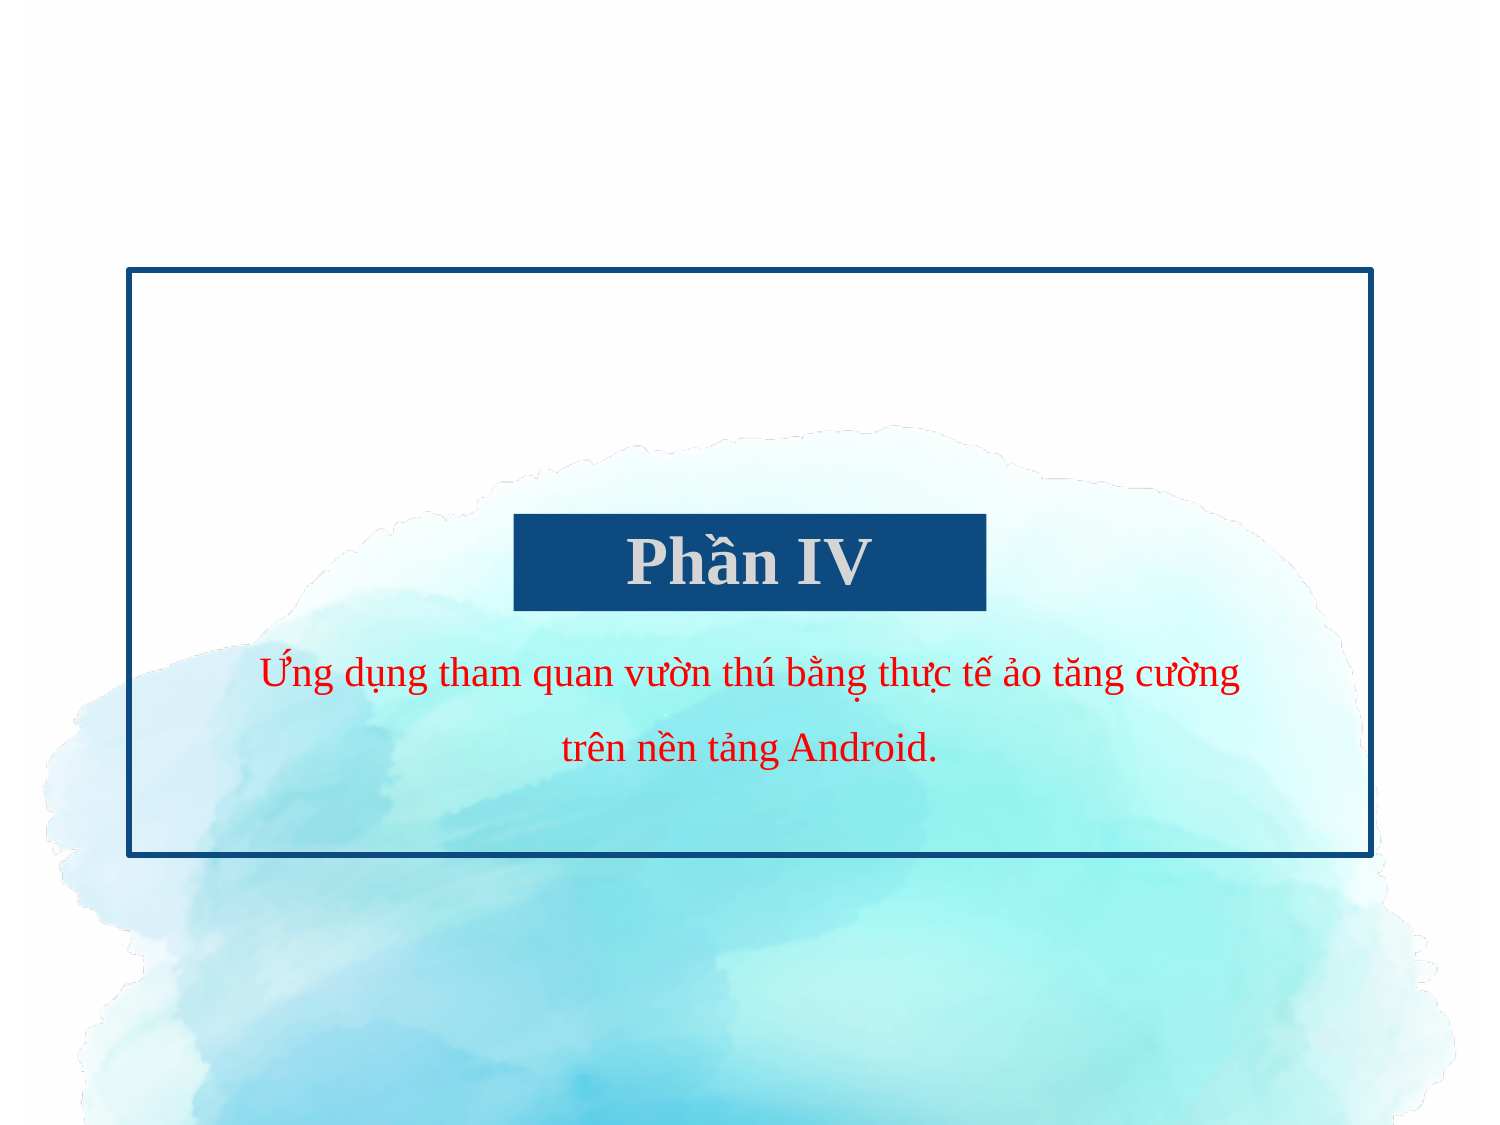

Phần IV
Ứng dụng tham quan vườn thú bằng̣ thực tế ảo tăng cường trên nền tảng Android.